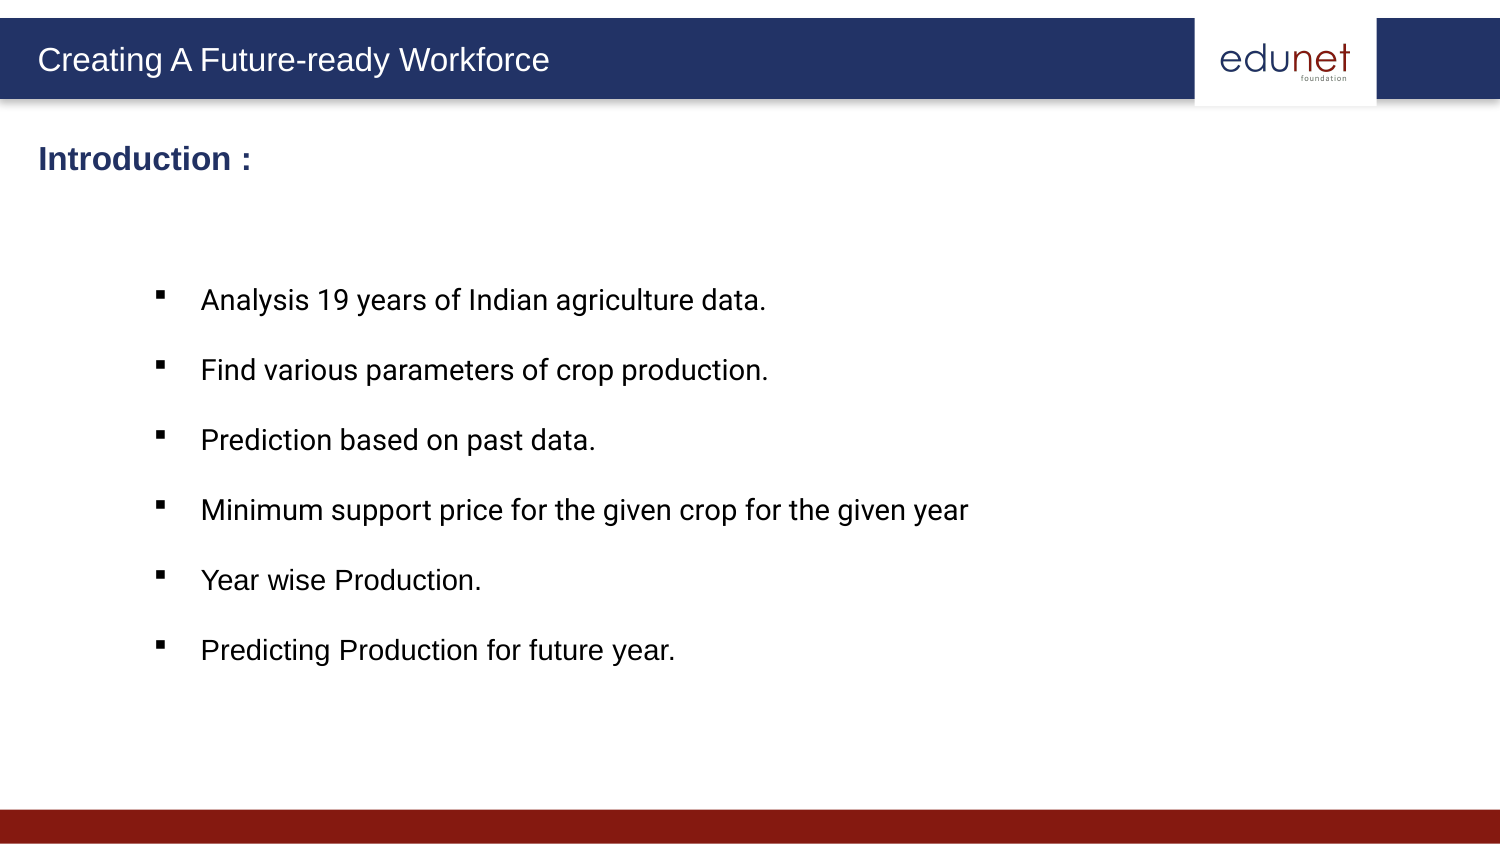

Introduction :
Analysis 19 years of Indian agriculture data.
Find various parameters of crop production.
Prediction based on past data.
Minimum support price for the given crop for the given year
Year wise Production.
Predicting Production for future year.